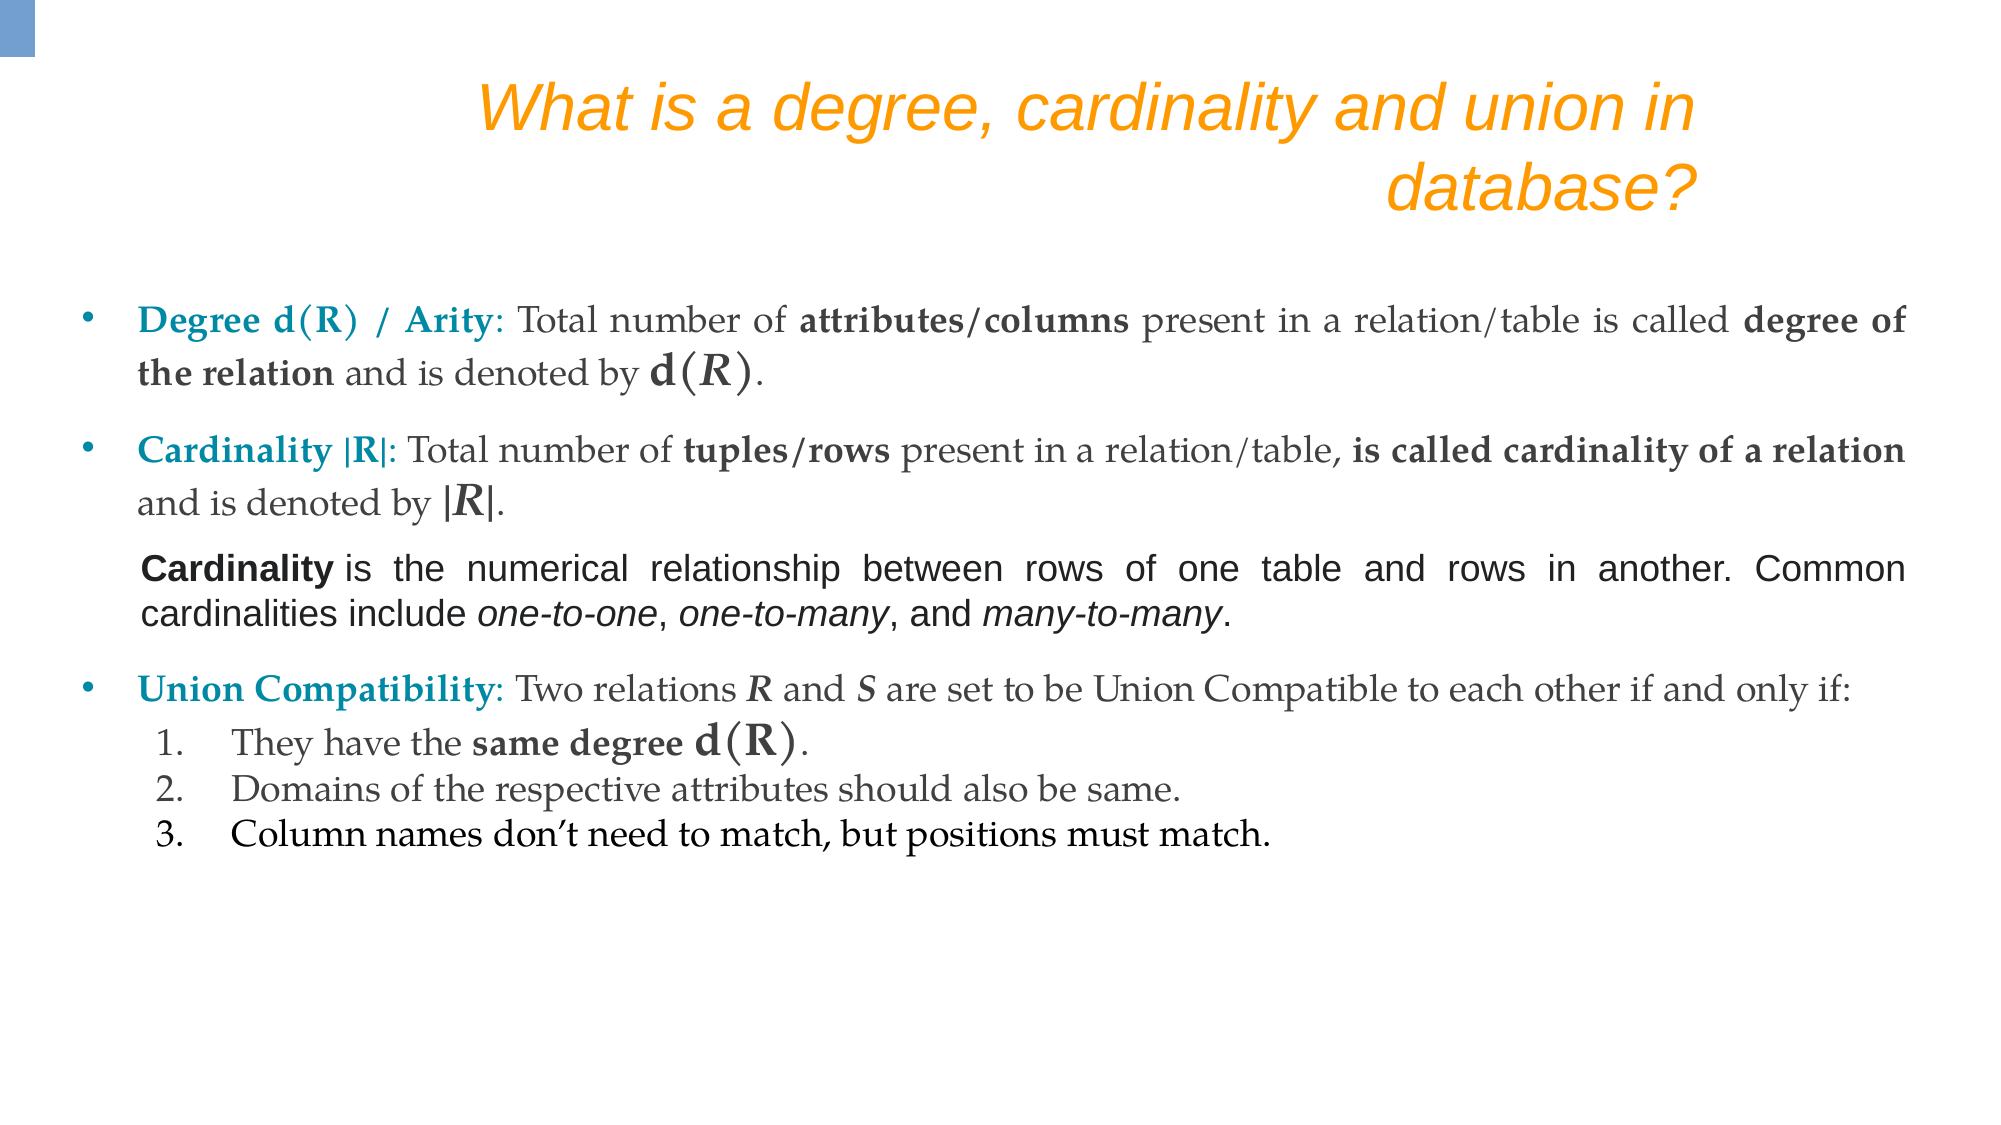

What is a degree, cardinality and union in database?
Degree d(R) / Arity: Total number of attributes/columns present in a relation/table is called degree of the relation and is denoted by d(R).

Cardinality |R|: Total number of tuples/rows present in a relation/table, is called cardinality of a relation and is denoted by |R|.

Cardinality is the numerical relationship between rows of one table and rows in another. Common cardinalities include one-to-one, one-to-many, and many-to-many.

Union Compatibility: Two relations R and S are set to be Union Compatible to each other if and only if:
They have the same degree d(R).
Domains of the respective attributes should also be same.
Column names don’t need to match, but positions must match.